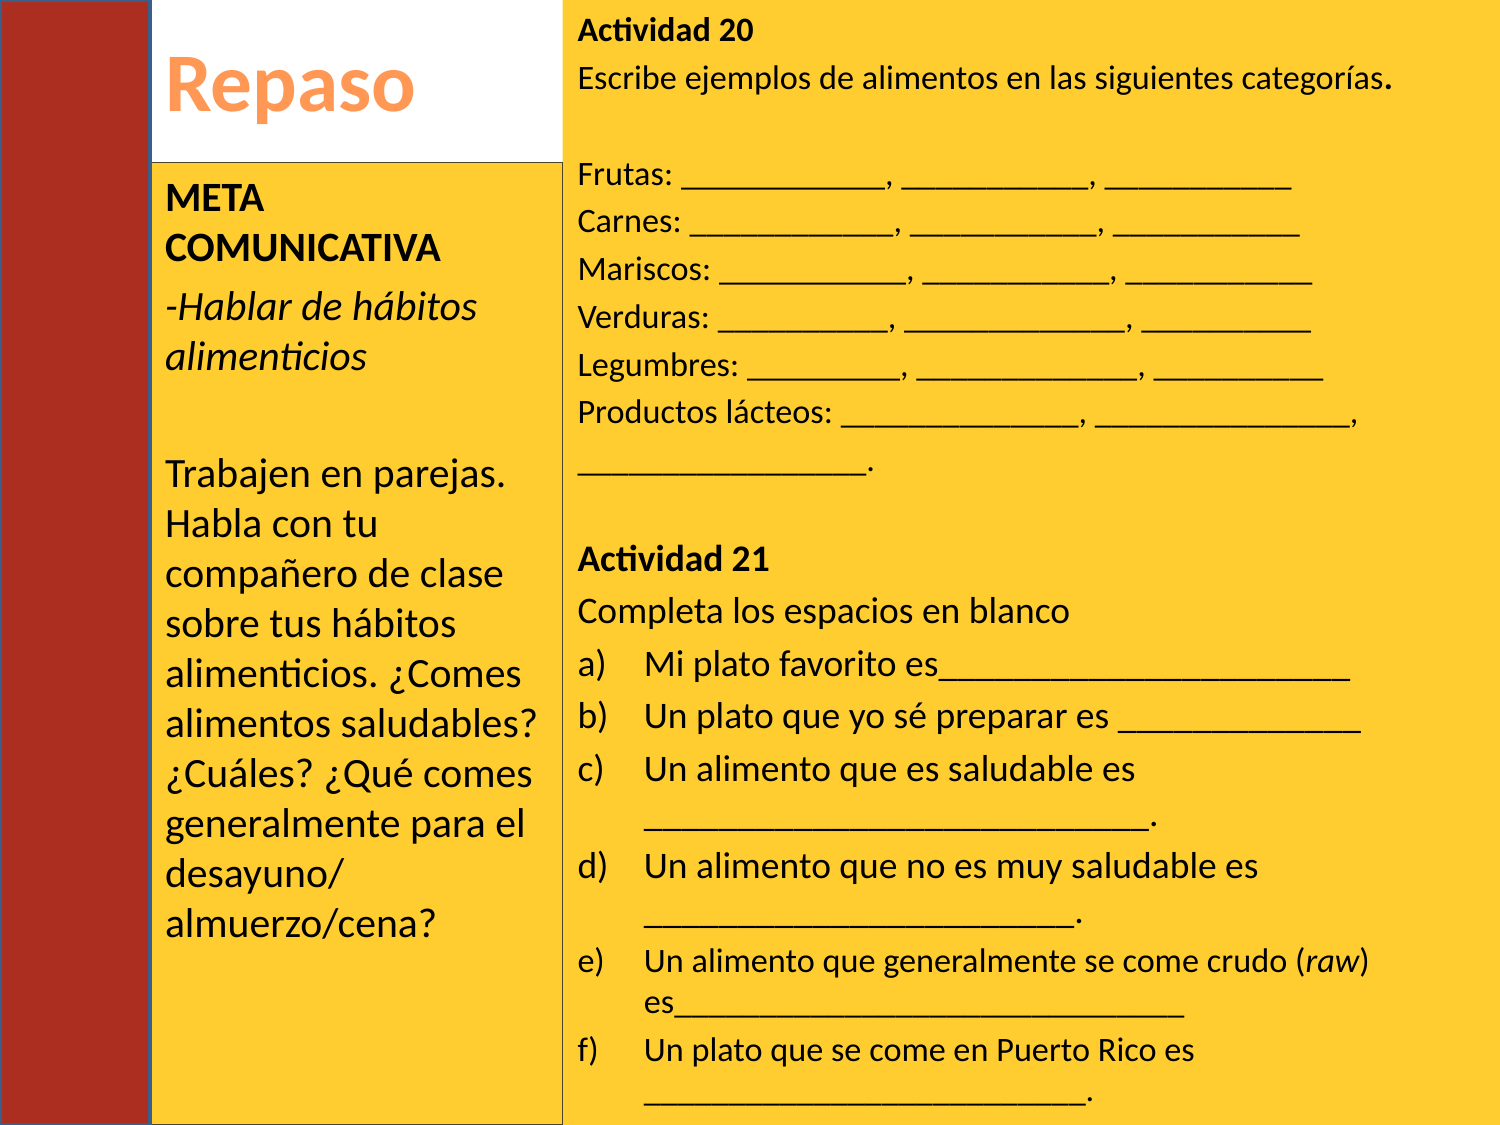

# Repaso
Actividad 20
Escribe ejemplos de alimentos en las siguientes categorías.

Frutas: ____________, ___________, ___________
Carnes: ____________, ___________, ___________
Mariscos: ___________, ___________, ___________
Verduras: __________, _____________, __________
Legumbres: _________, _____________, __________
Productos lácteos: ______________, _______________,
_________________.

Actividad 21
Completa los espacios en blanco
Mi plato favorito es______________________
Un plato que yo sé preparar es _____________
Un alimento que es saludable es ___________________________.
Un alimento que no es muy saludable es _______________________.
Un alimento que generalmente se come crudo (raw) es______________________________
Un plato que se come en Puerto Rico es __________________________.

Meta comunicativa
-Hablar de hábitos alimenticios

Trabajen en parejas. Habla con tu compañero de clase sobre tus hábitos alimenticios. ¿Comes alimentos saludables? ¿Cuáles? ¿Qué comes generalmente para el desayuno/ almuerzo/cena?